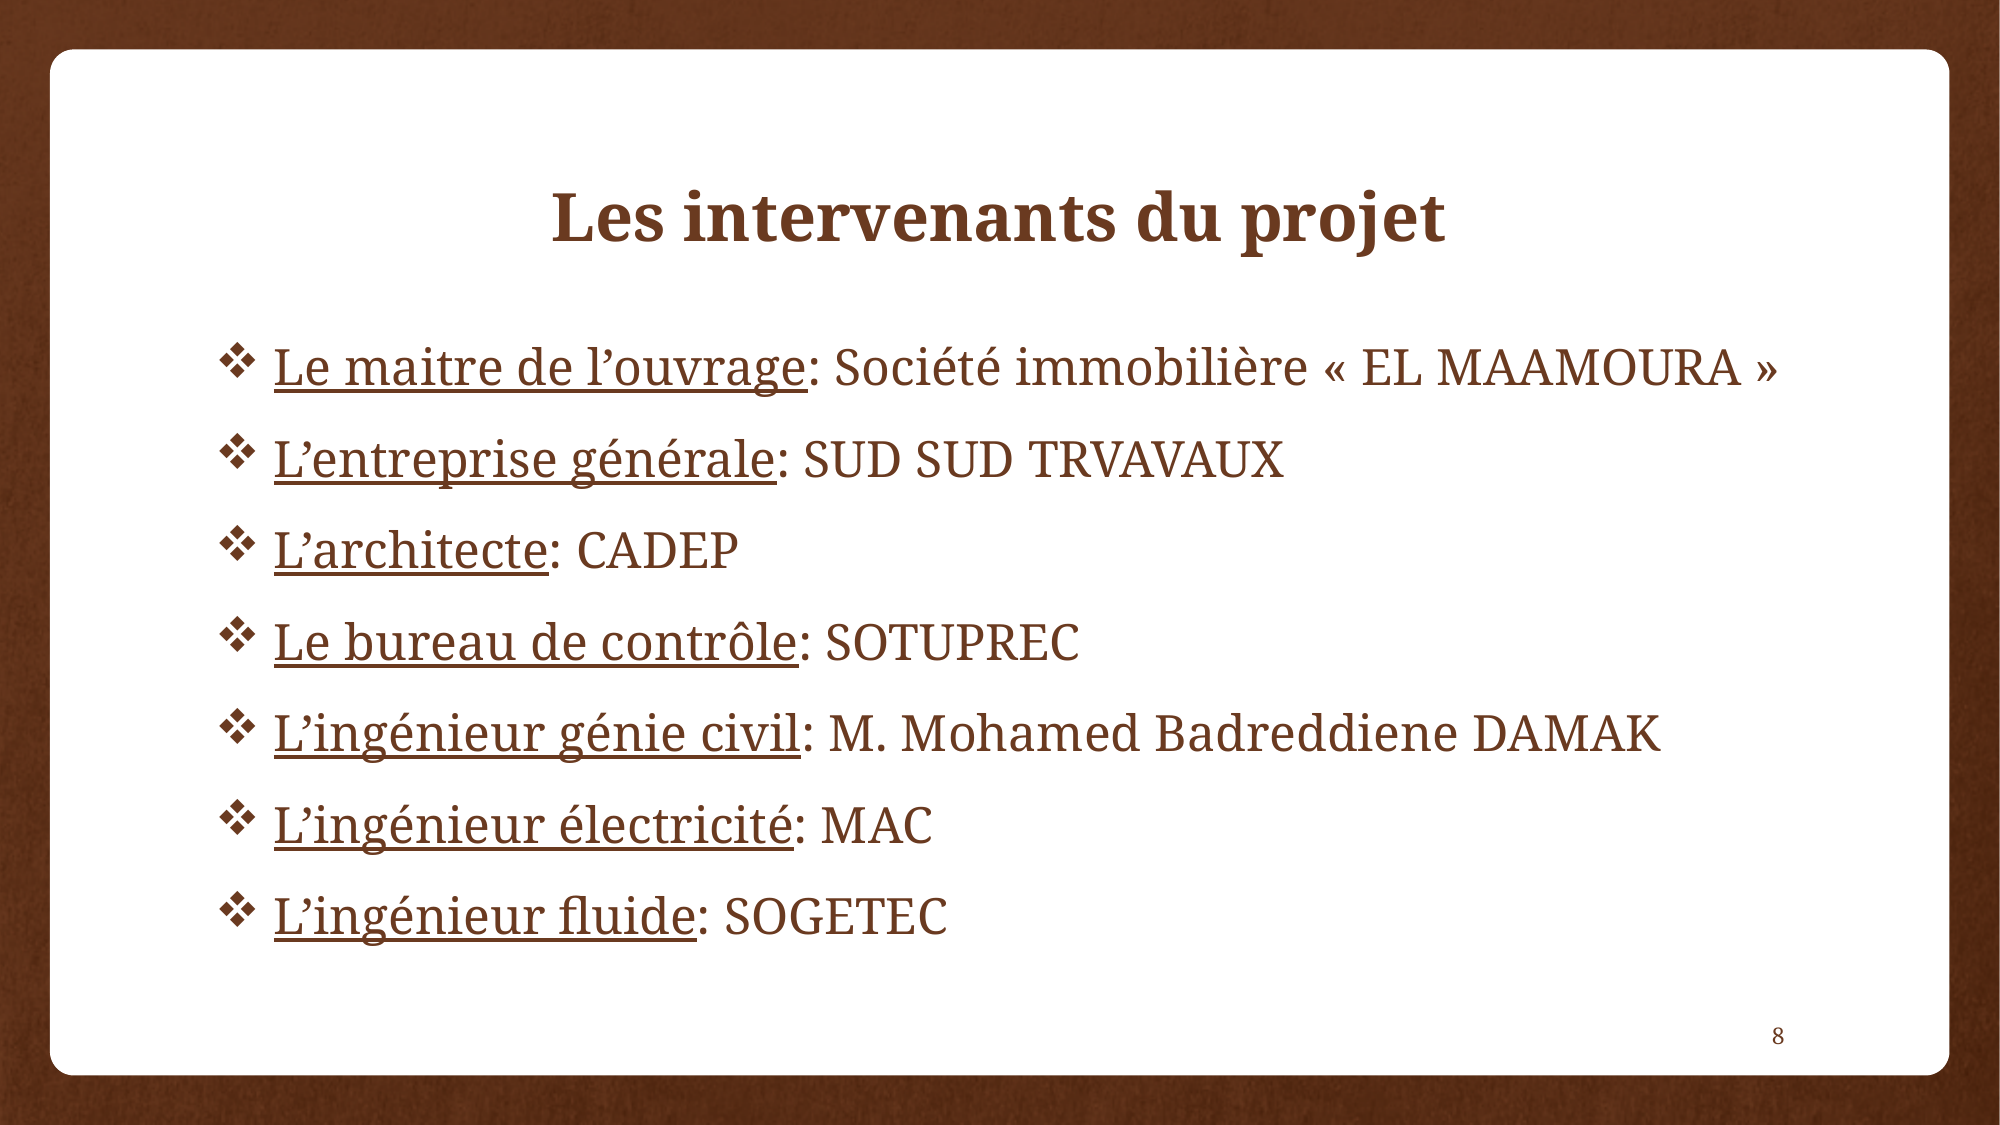

# Les intervenants du projet
 Le maitre de l’ouvrage: Société immobilière « EL MAAMOURA »
 L’entreprise générale: SUD SUD TRVAVAUX
 L’architecte: CADEP
 Le bureau de contrôle: SOTUPREC
 L’ingénieur génie civil: M. Mohamed Badreddiene DAMAK
 L’ingénieur électricité: MAC
 L’ingénieur fluide: SOGETEC

8